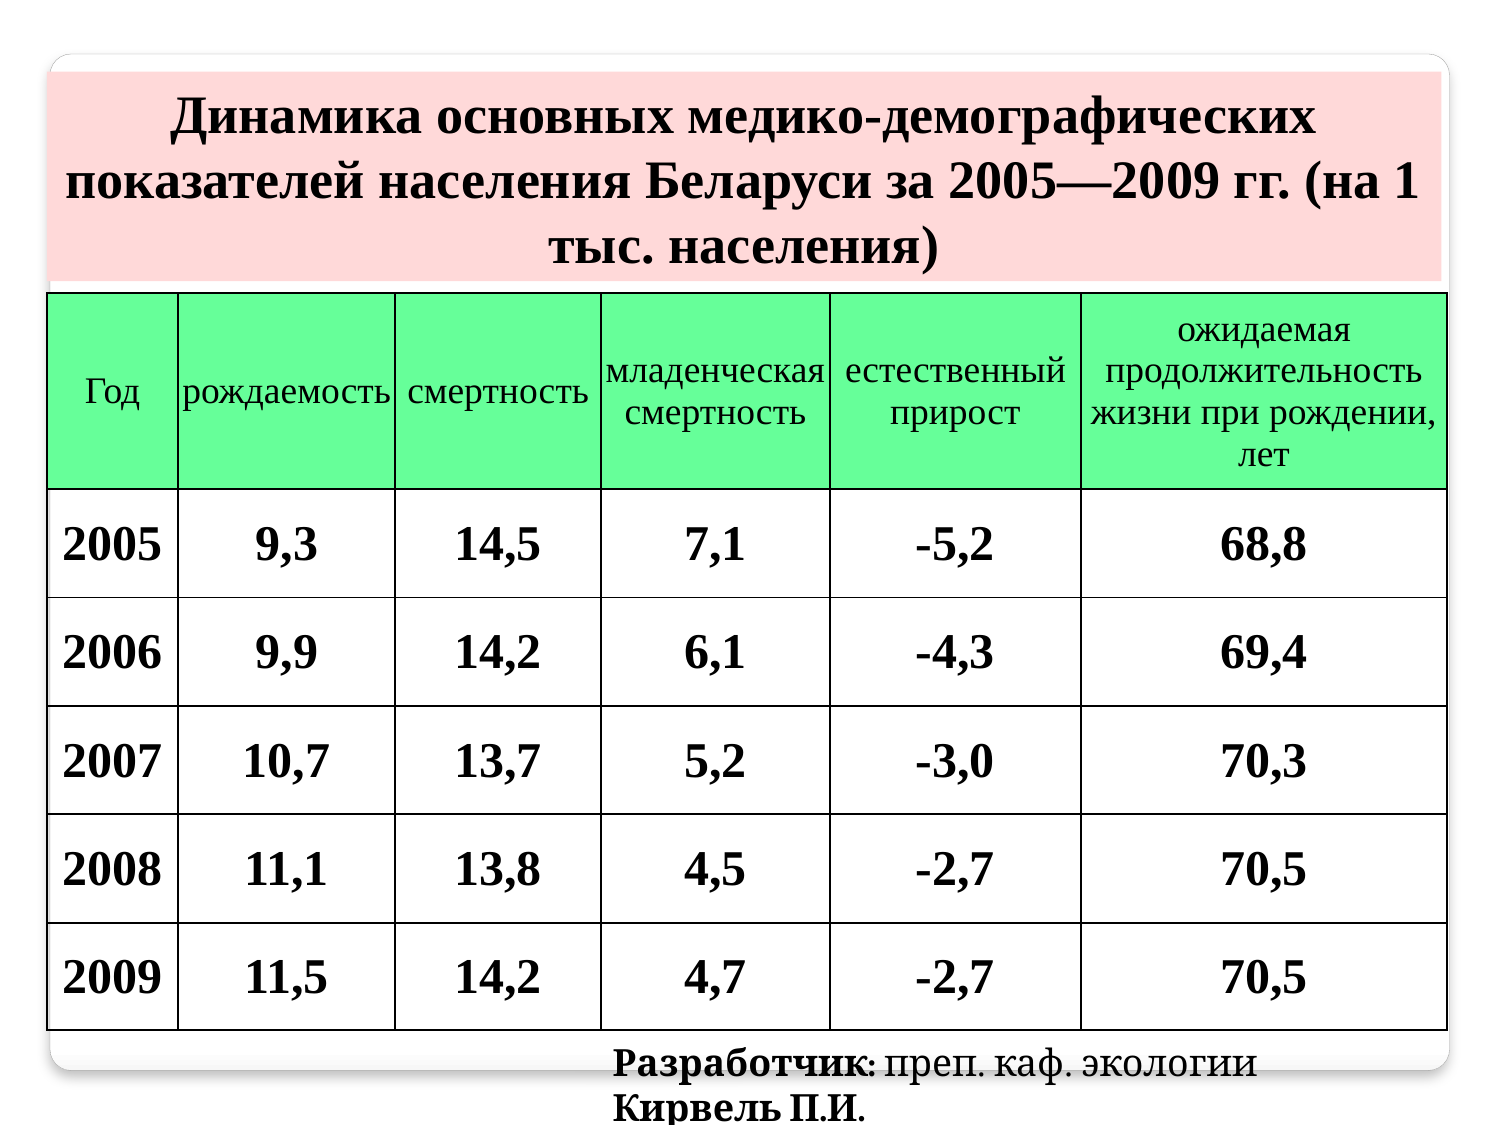

Динамика основных медико-демографических показателей населения Беларуси за 2005—2009 гг. (на 1 тыс. населения)
| Год | рождаемость | смертность | младенческая смертность | естественный прирост | ожидаемая продолжительность жизни при рождении, лет |
| --- | --- | --- | --- | --- | --- |
| 2005 | 9,3 | 14,5 | 7,1 | -5,2 | 68,8 |
| 2006 | 9,9 | 14,2 | 6,1 | -4,3 | 69,4 |
| 2007 | 10,7 | 13,7 | 5,2 | -3,0 | 70,3 |
| 2008 | 11,1 | 13,8 | 4,5 | -2,7 | 70,5 |
| 2009 | 11,5 | 14,2 | 4,7 | -2,7 | 70,5 |
Разработчик: преп. каф. экологии  Кирвель П.И.